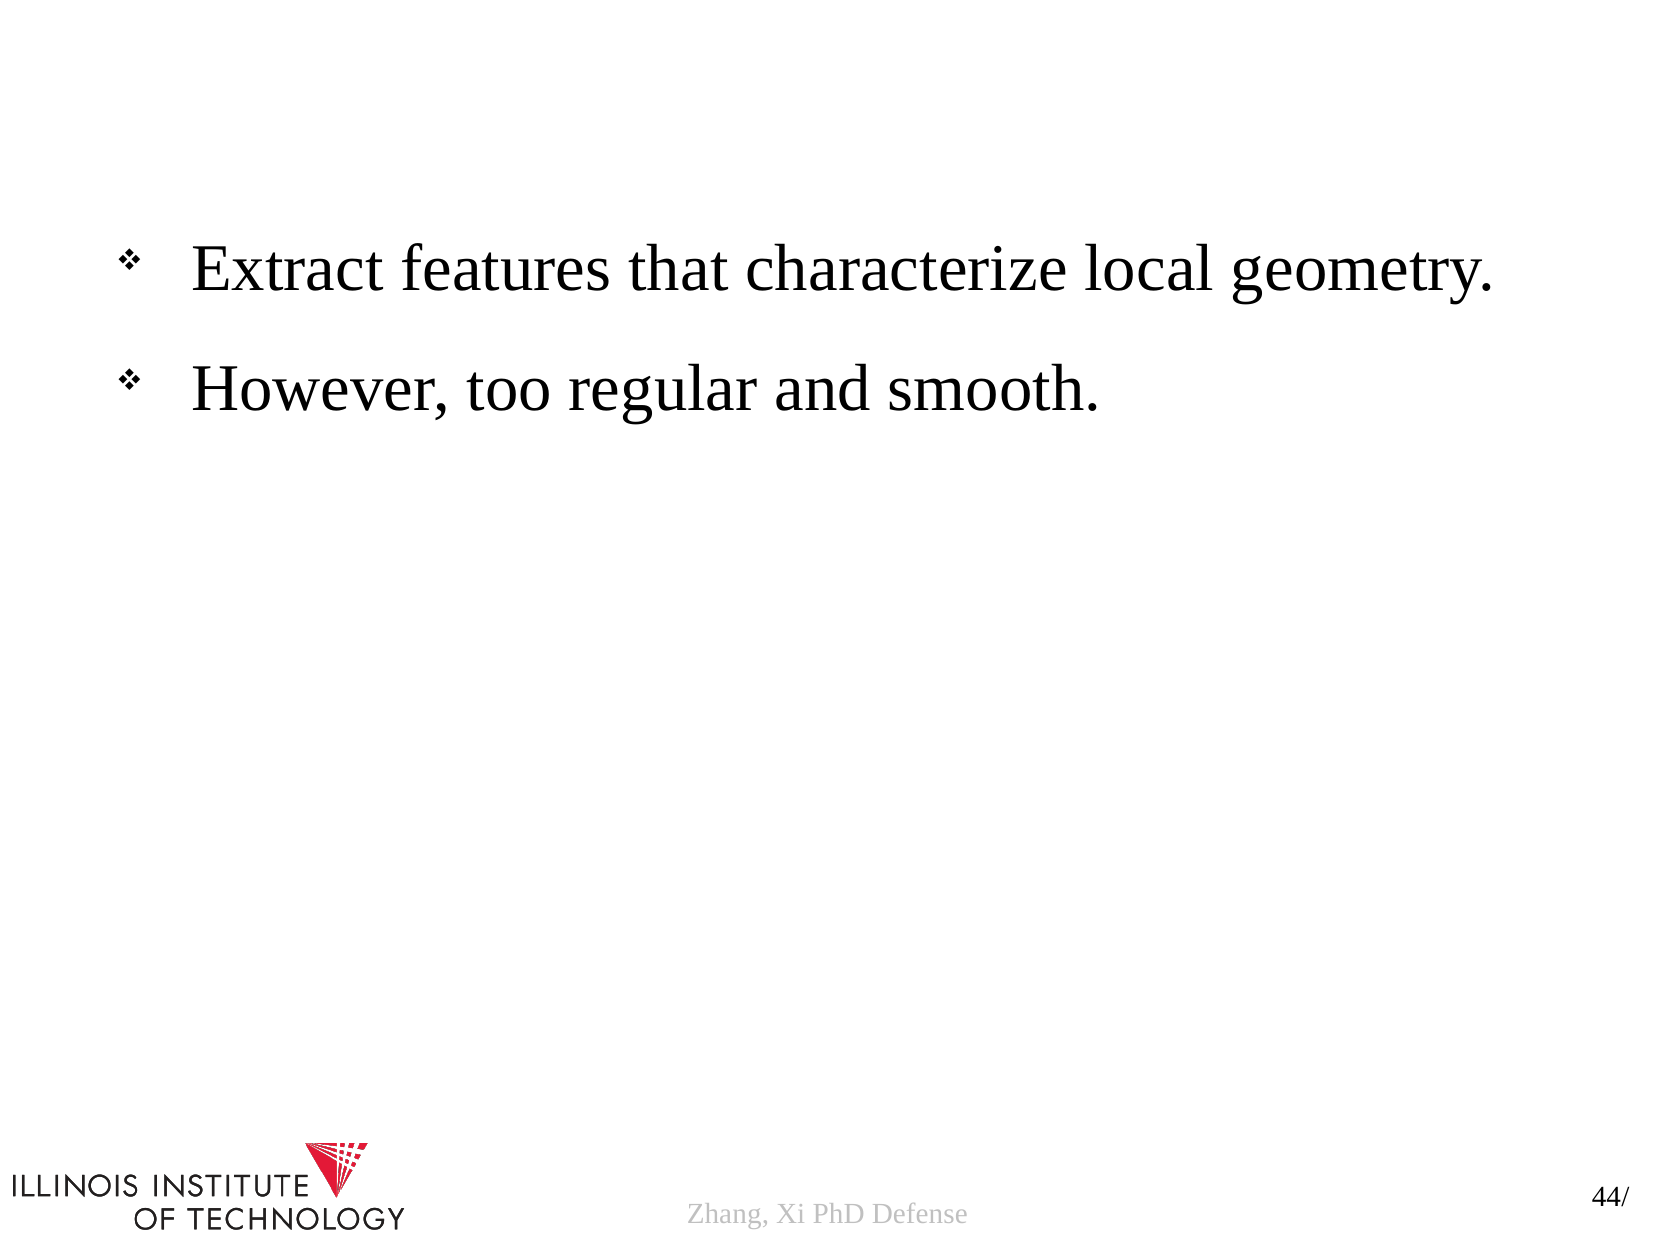

Extract features that characterize local geometry.
However, too regular and smooth.
44/
Zhang, Xi PhD Defense